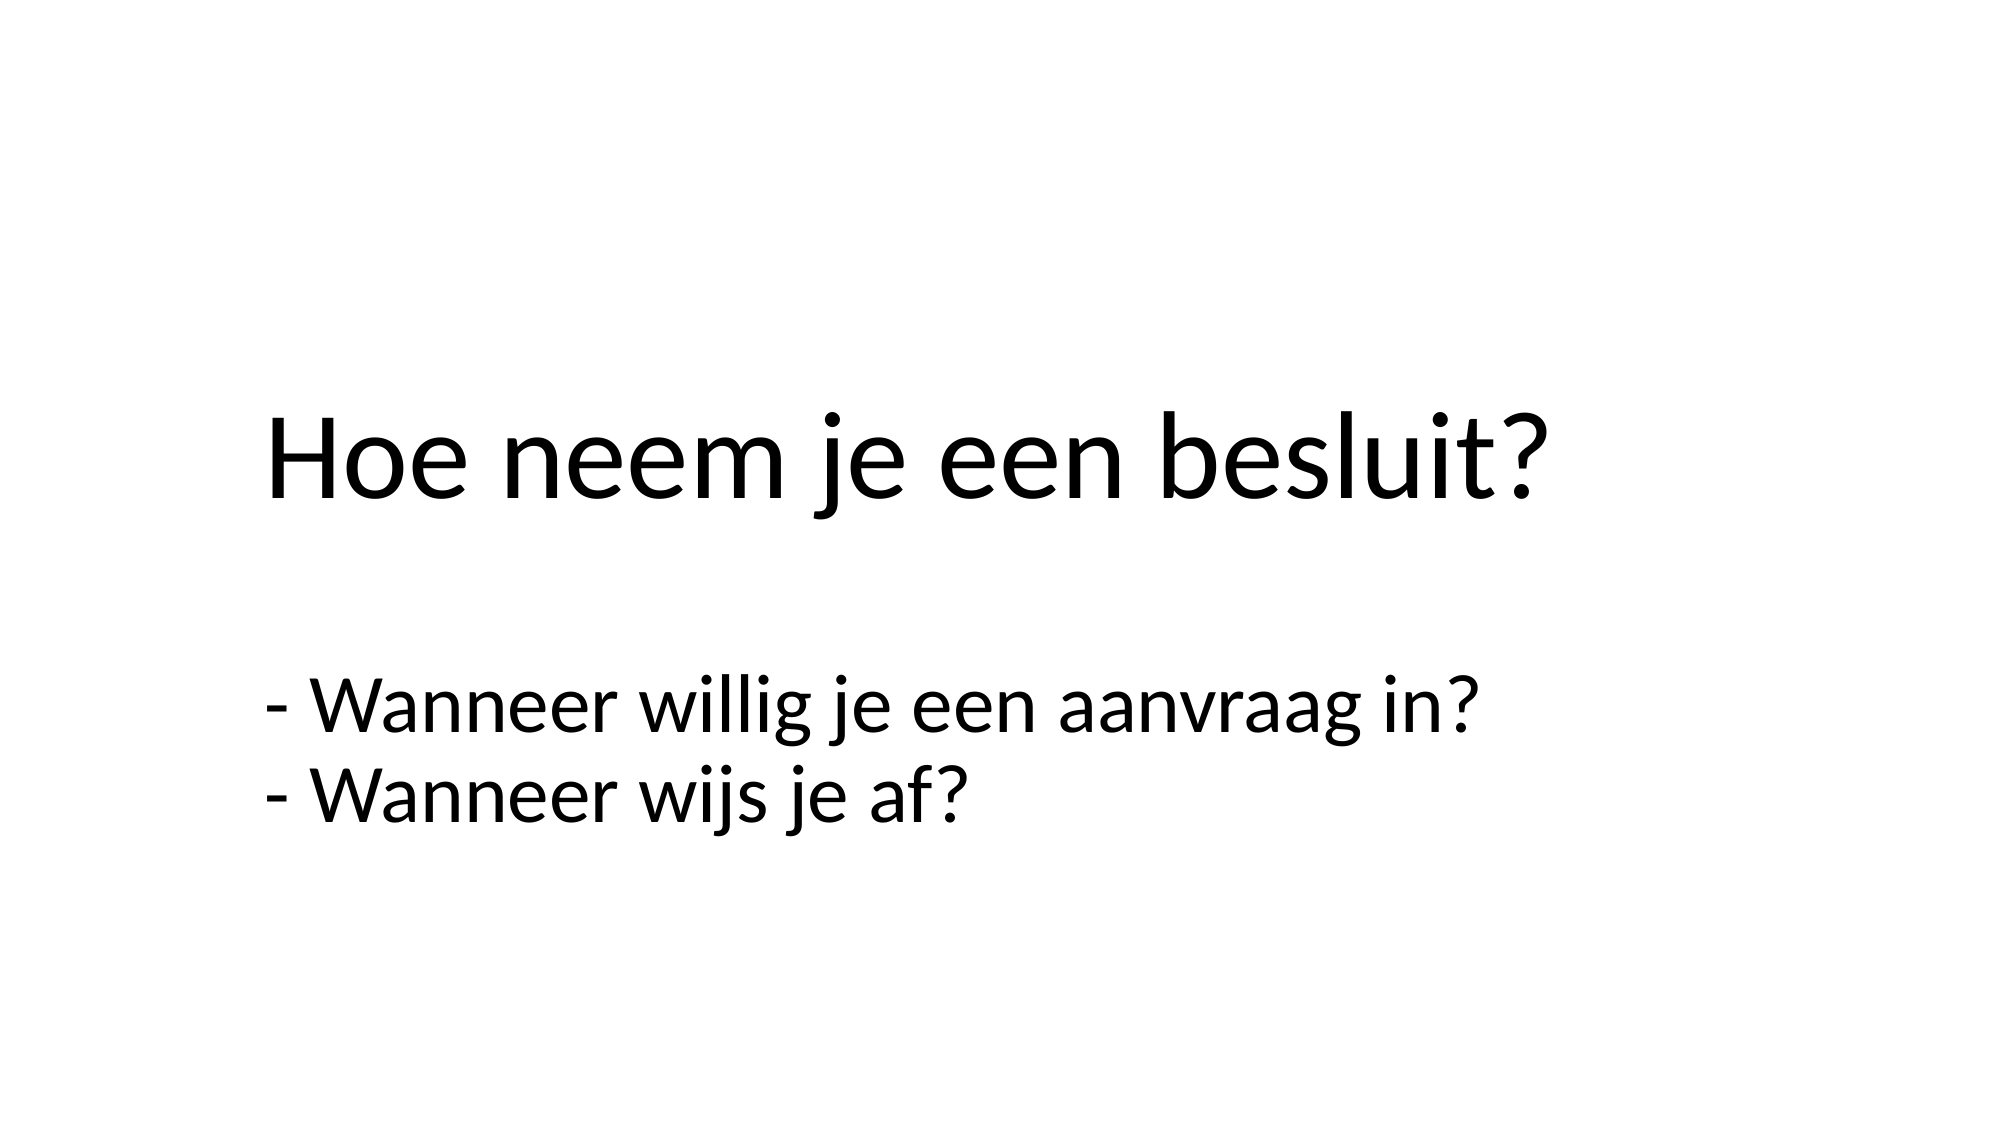

# Hoe neem je een besluit? - Wanneer willig je een aanvraag in? - Wanneer wijs je af?